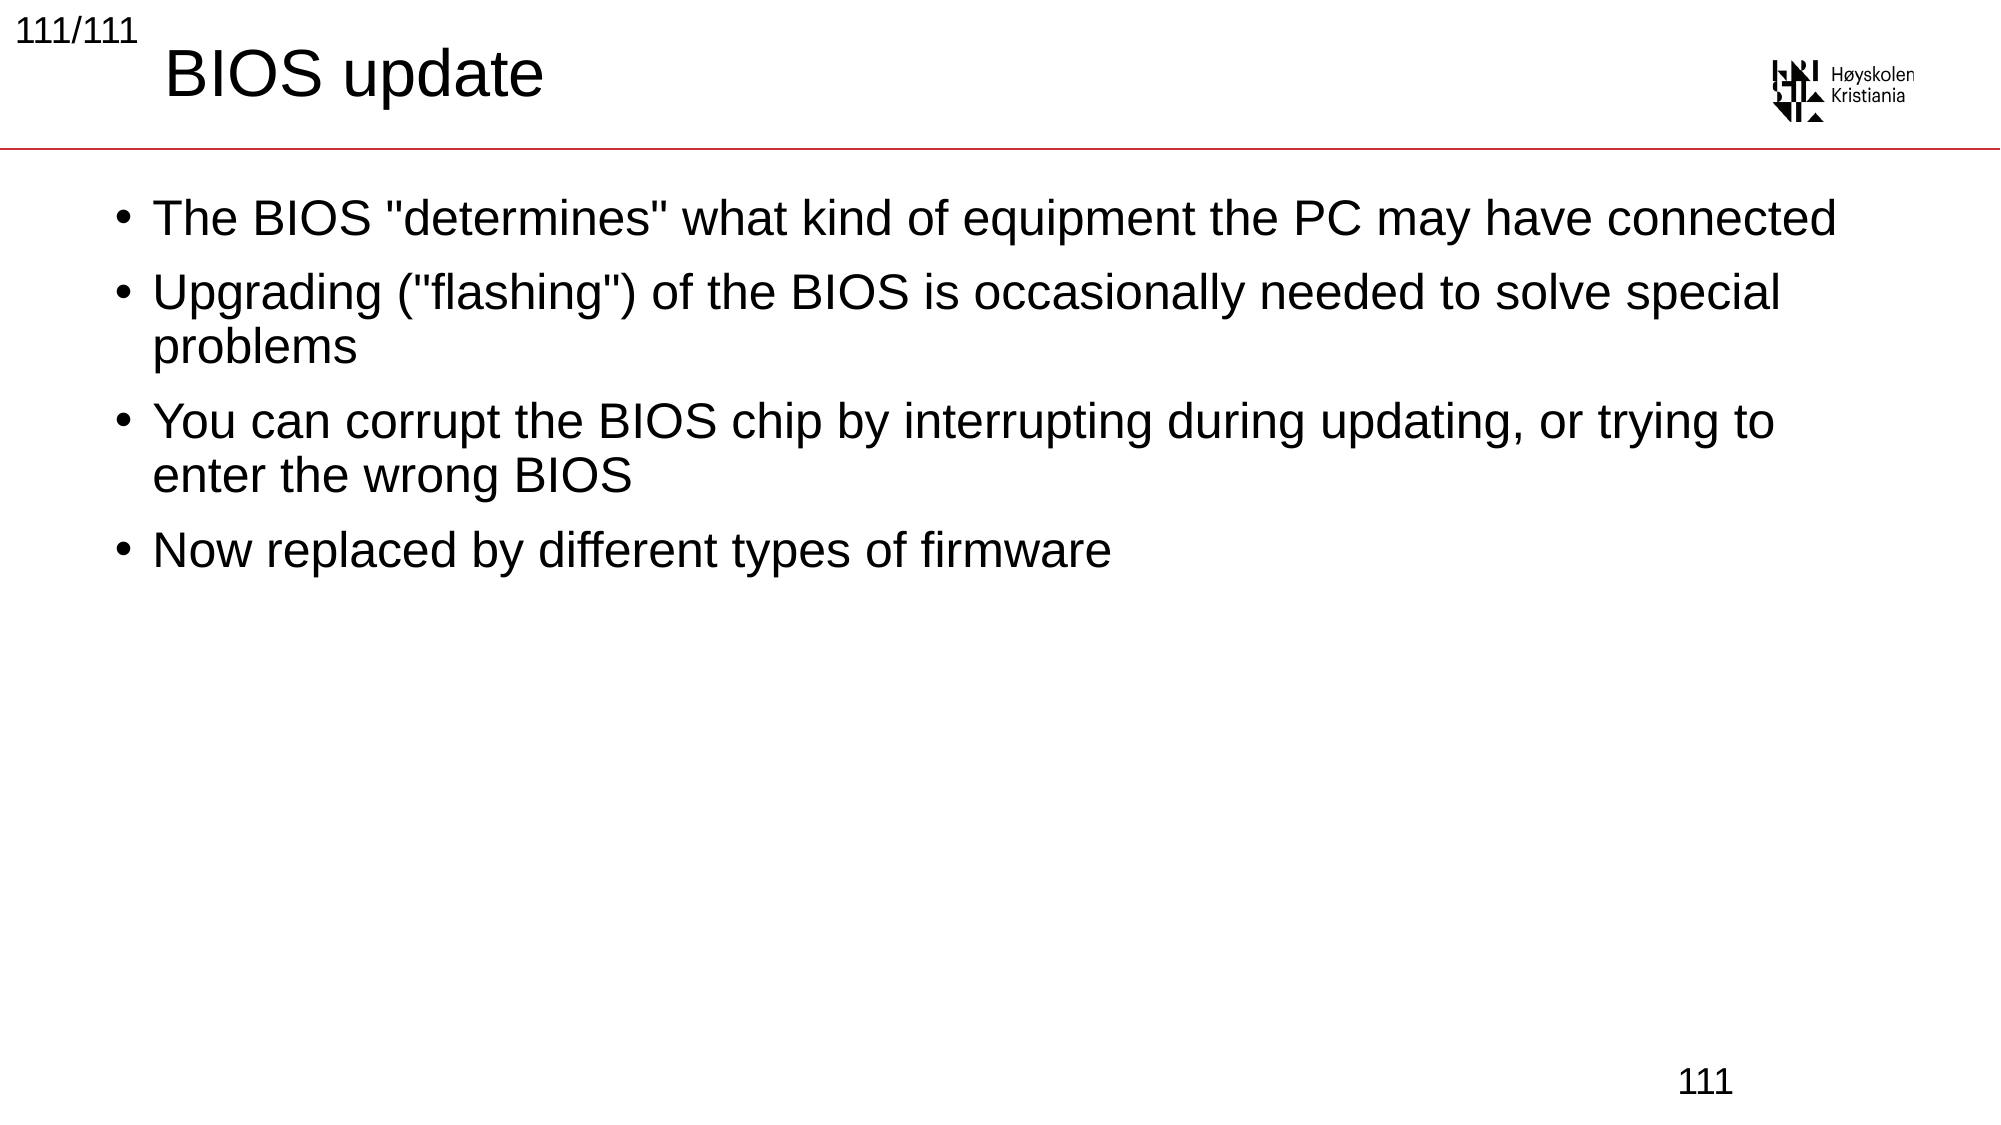

111/111
# BIOS update
The BIOS "determines" what kind of equipment the PC may have connected
Upgrading ("flashing") of the BIOS is occasionally needed to solve special problems
You can corrupt the BIOS chip by interrupting during updating, or trying to enter the wrong BIOS
Now replaced by different types of firmware
111